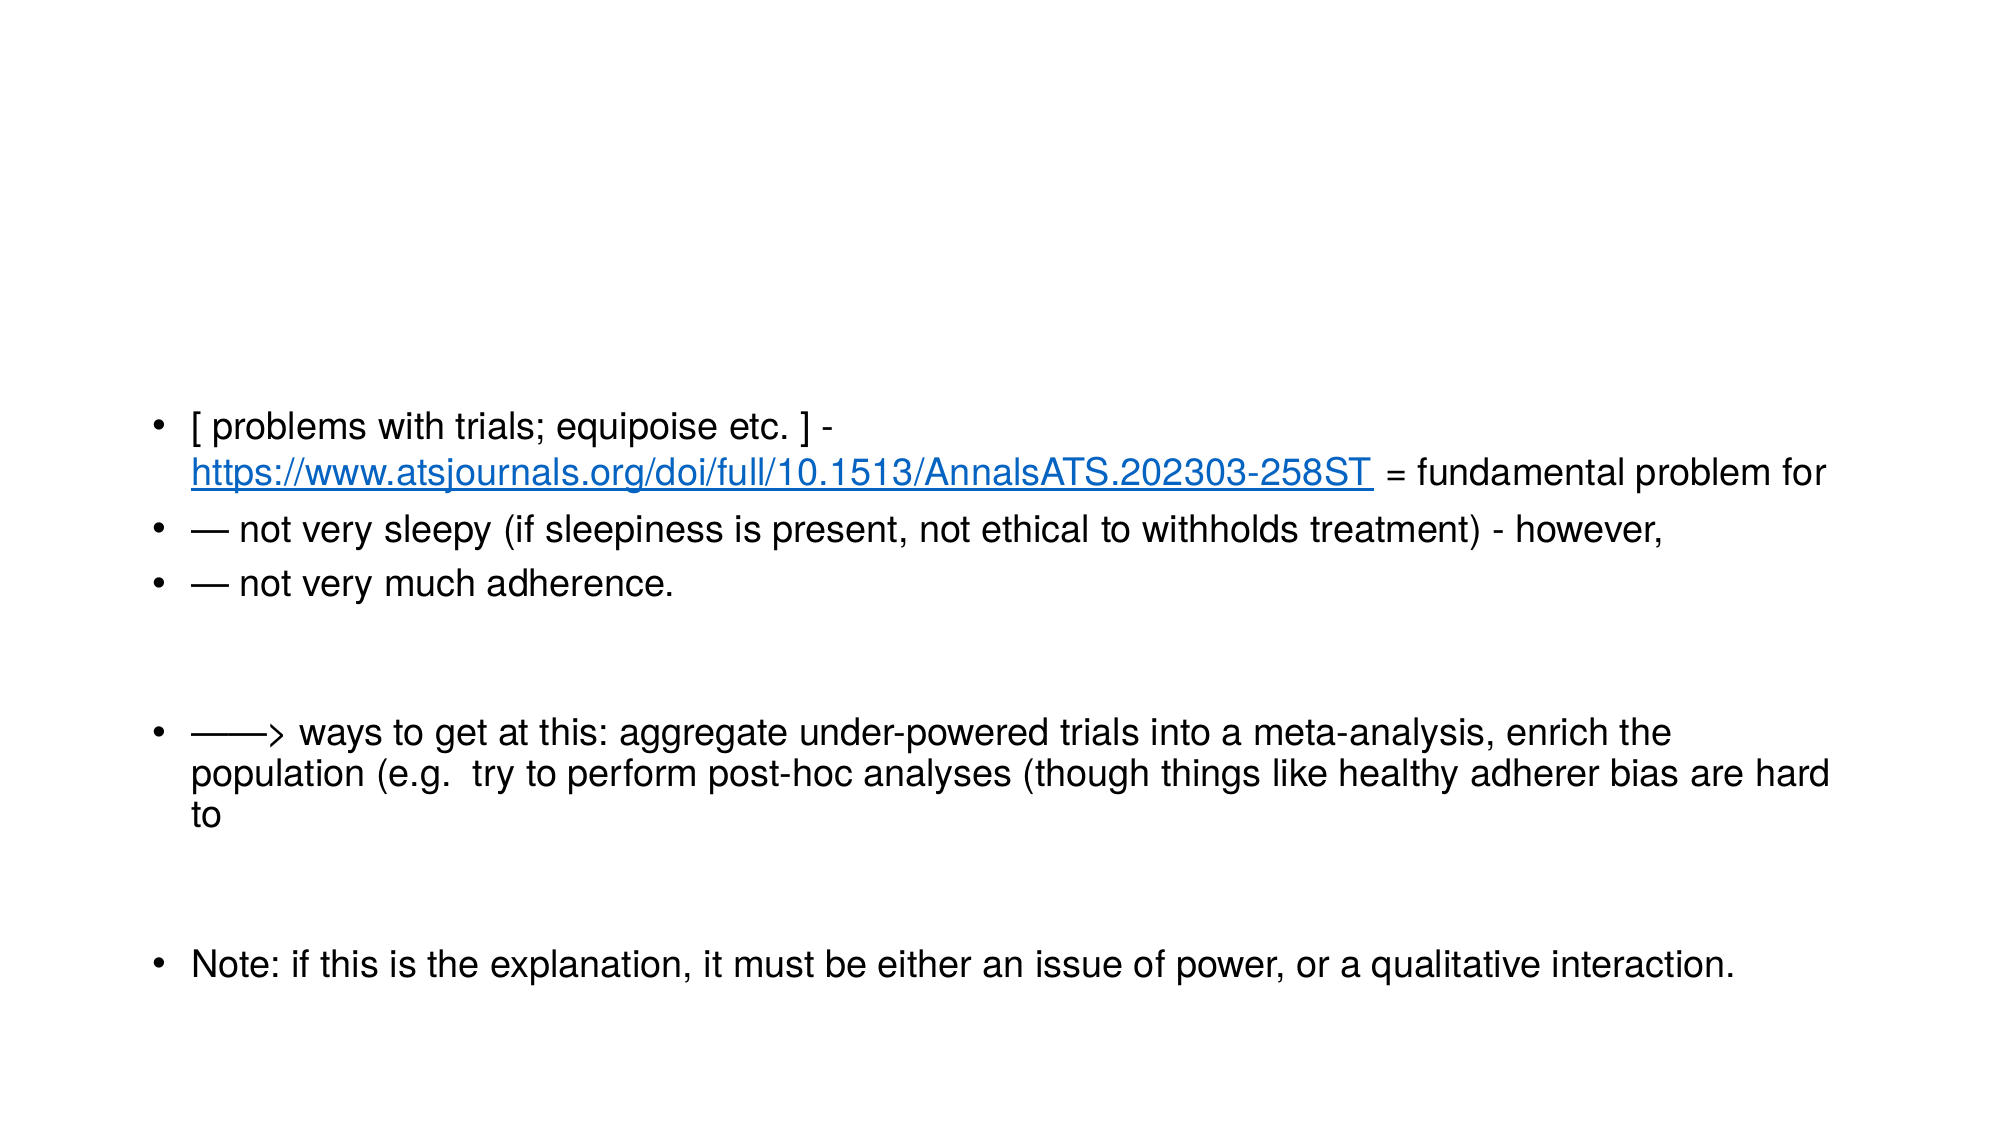

#

[ problems with trials; equipoise etc. ] - https://www.atsjournals.org/doi/full/10.1513/AnnalsATS.202303-258ST  = fundamental problem for
— not very sleepy (if sleepiness is present, not ethical to withholds treatment) - however,
— not very much adherence.

——> ways to get at this: aggregate under-powered trials into a meta-analysis, enrich the population (e.g.  try to perform post-hoc analyses (though things like healthy adherer bias are hard to

Note: if this is the explanation, it must be either an issue of power, or a qualitative interaction.